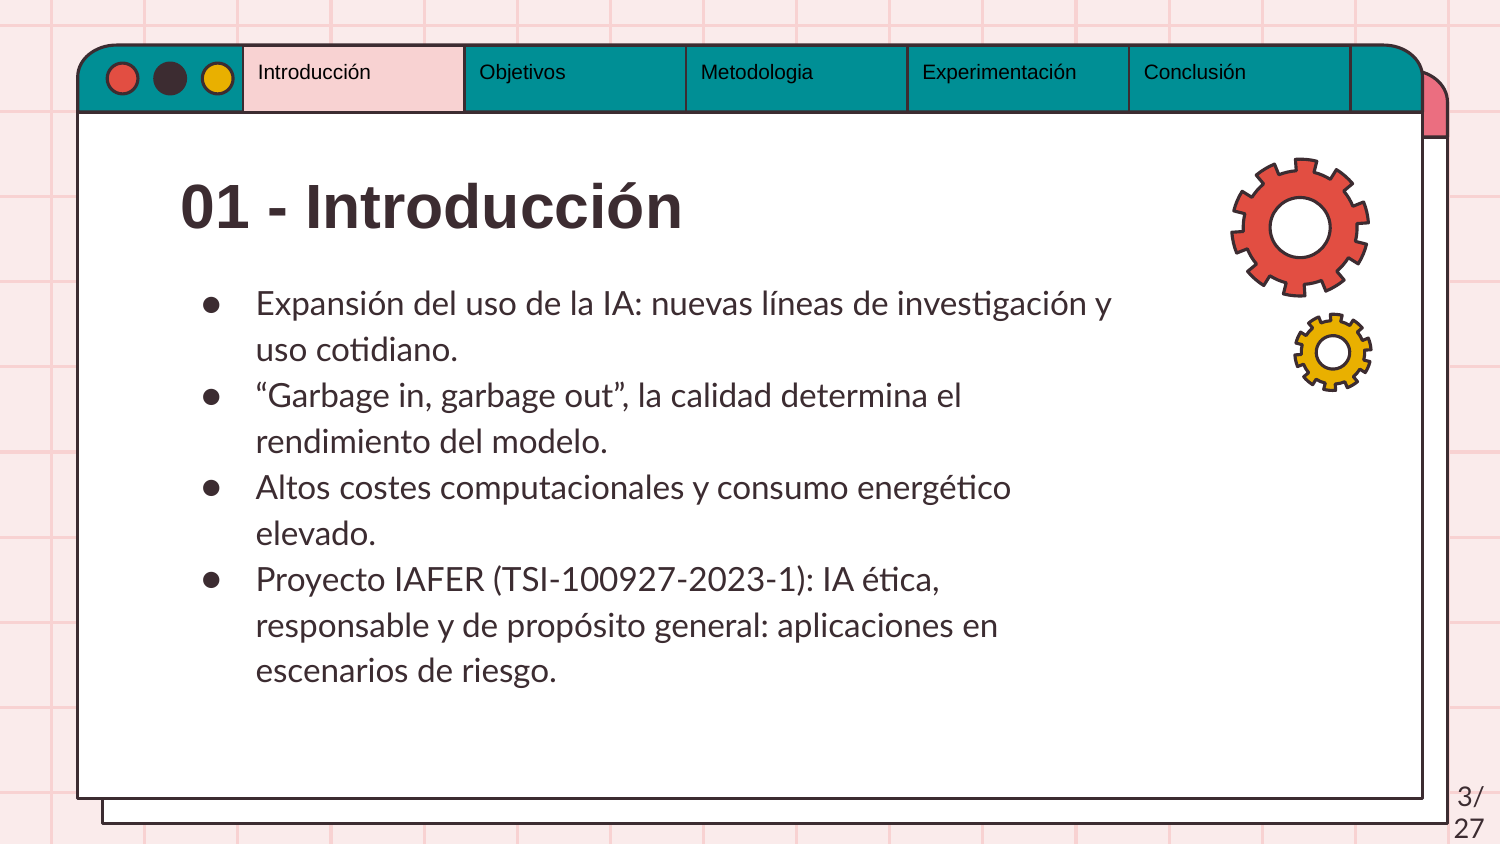

| Introducción | Objetivos | Metodologia | Experimentación | Conclusión |
| --- | --- | --- | --- | --- |
01 - Introducción
Expansión del uso de la IA: nuevas líneas de investigación y uso cotidiano.
“Garbage in, garbage out”, la calidad determina el rendimiento del modelo.
Altos costes computacionales y consumo energético elevado.
Proyecto IAFER (TSI-100927-2023-1): IA ética, responsable y de propósito general: aplicaciones en escenarios de riesgo.

3/
27